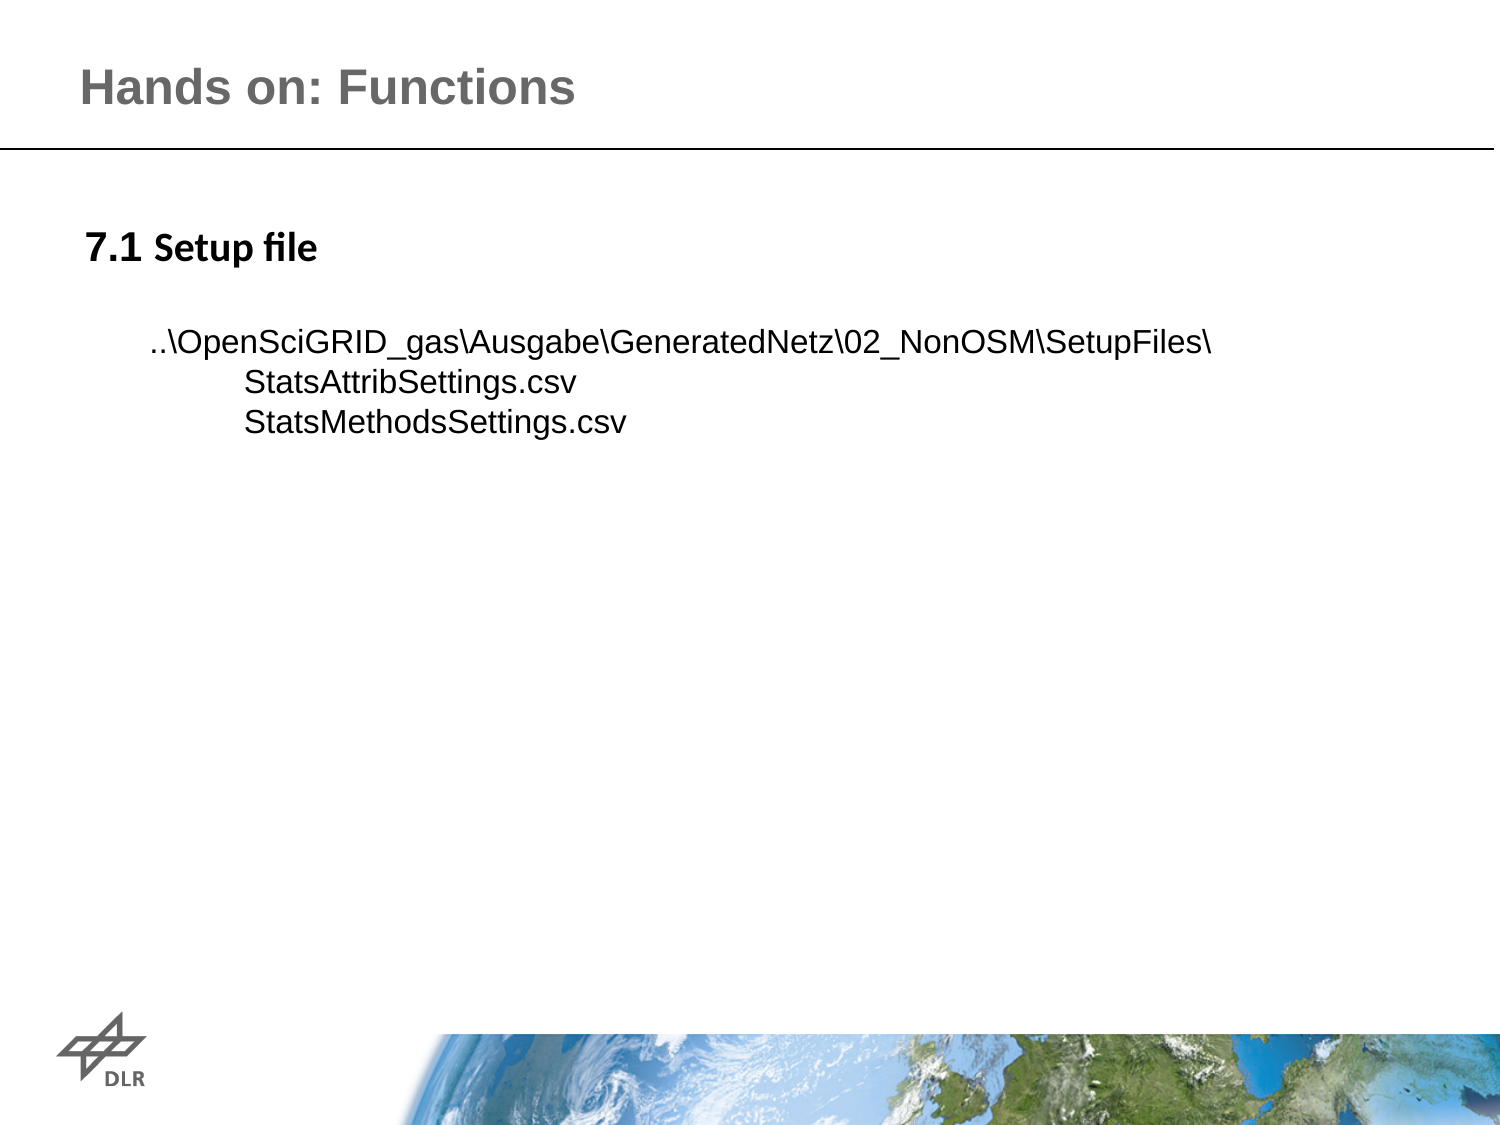

Hands on: Functions
7.1 Setup file

       ..\OpenSciGRID_gas\Ausgabe\GeneratedNetz\02_NonOSM\SetupFiles\
	 StatsAttribSettings.csv
	 StatsMethodsSettings.csv